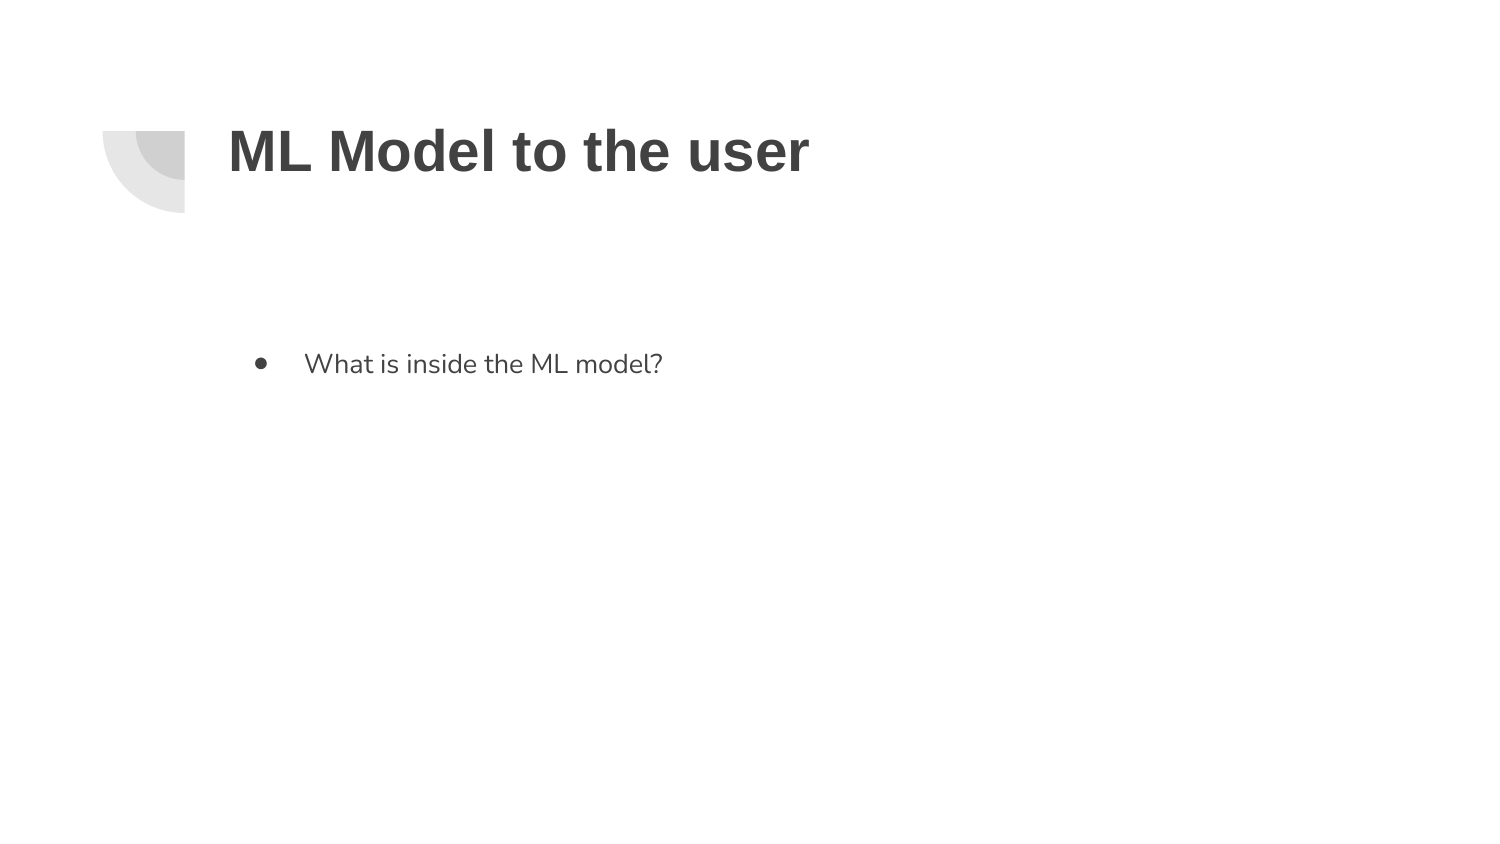

# ML Model to the user
What is inside the ML model?